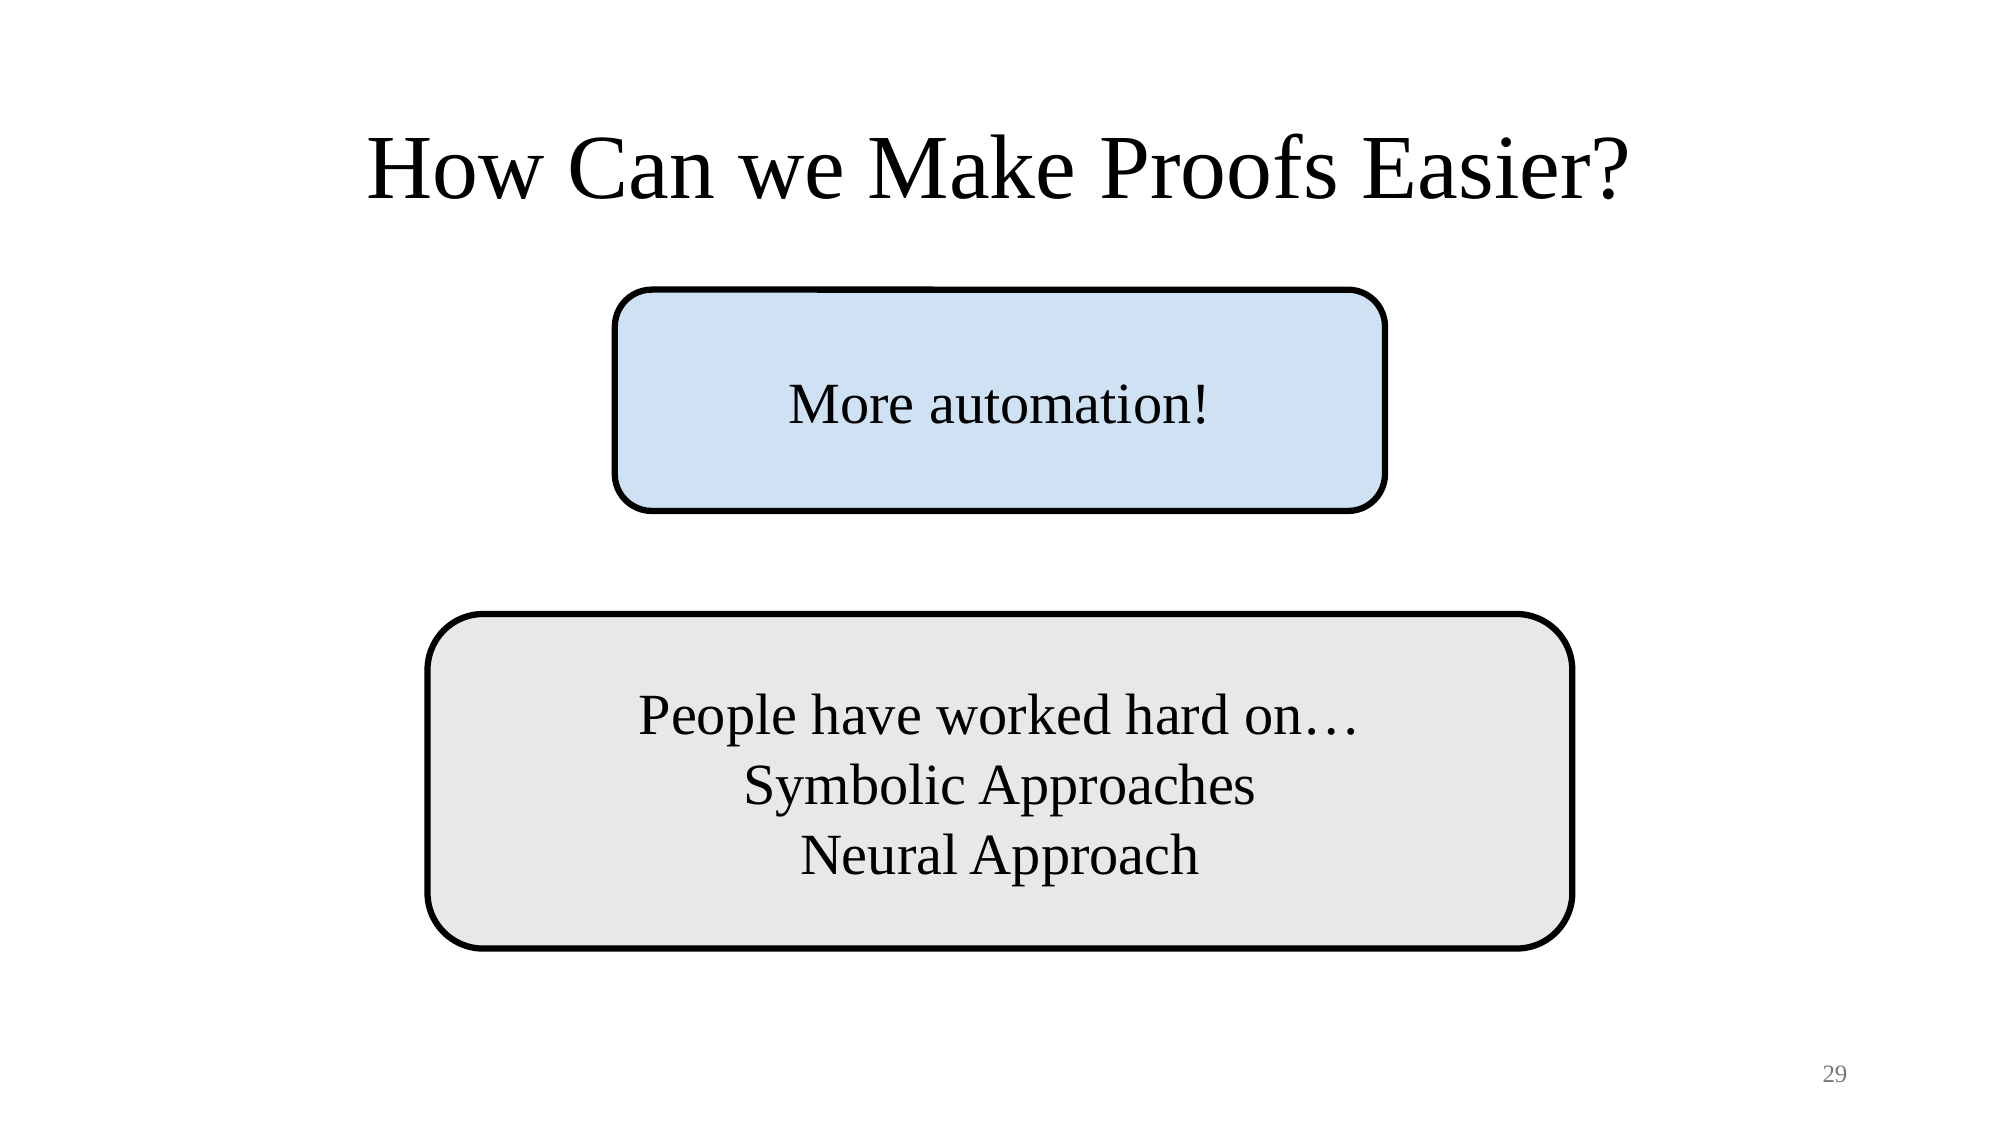

# How Can we Make Proofs Easier?
More automation!
People have worked hard on…
Symbolic Approaches
Neural Approach
29